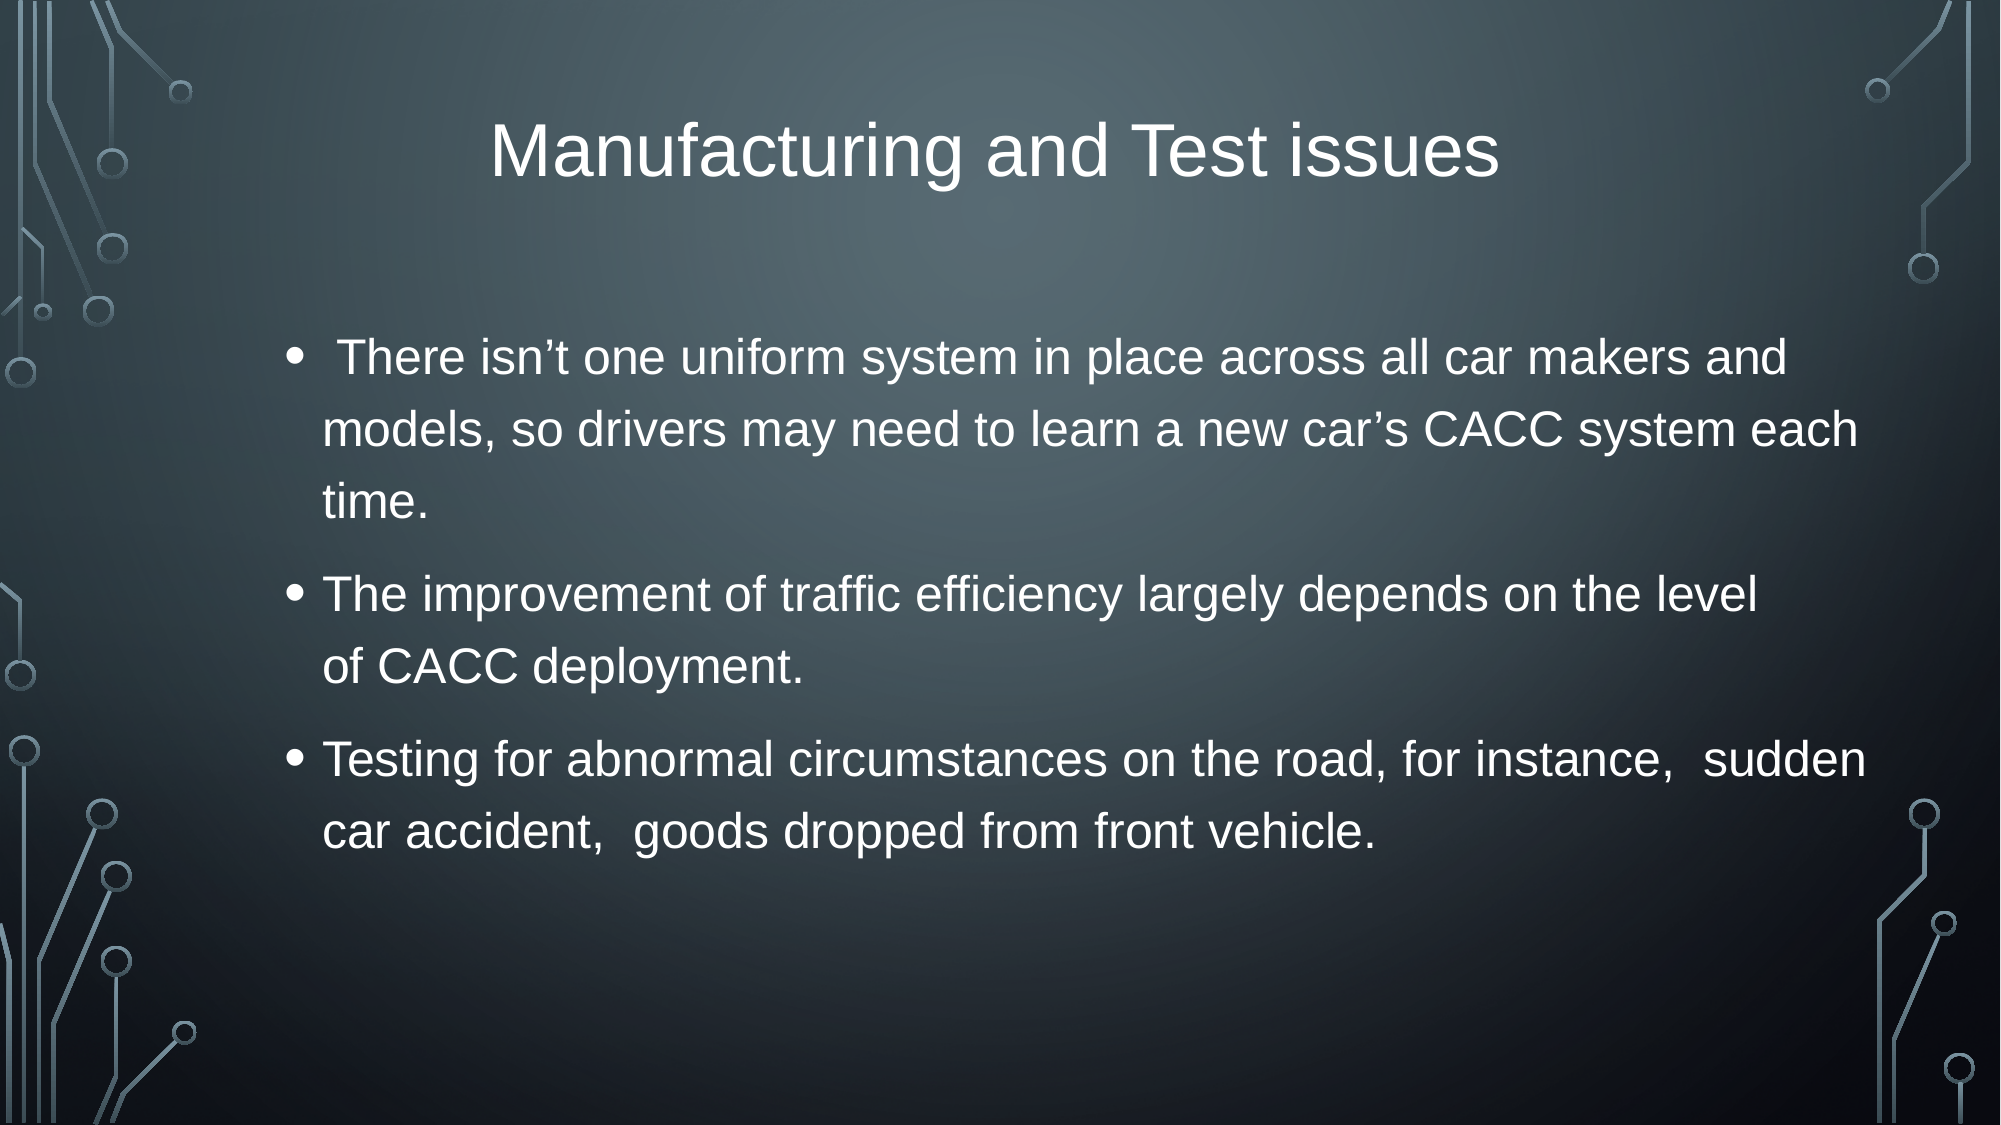

# Manufacturing and Test issues
 There isn’t one uniform system in place across all car makers and models, so drivers may need to learn a new car’s CACC system each time.
The improvement of traffic efficiency largely depends on the level of CACC deployment.
Testing for abnormal circumstances on the road, for instance,  sudden car accident,  goods dropped from front vehicle.